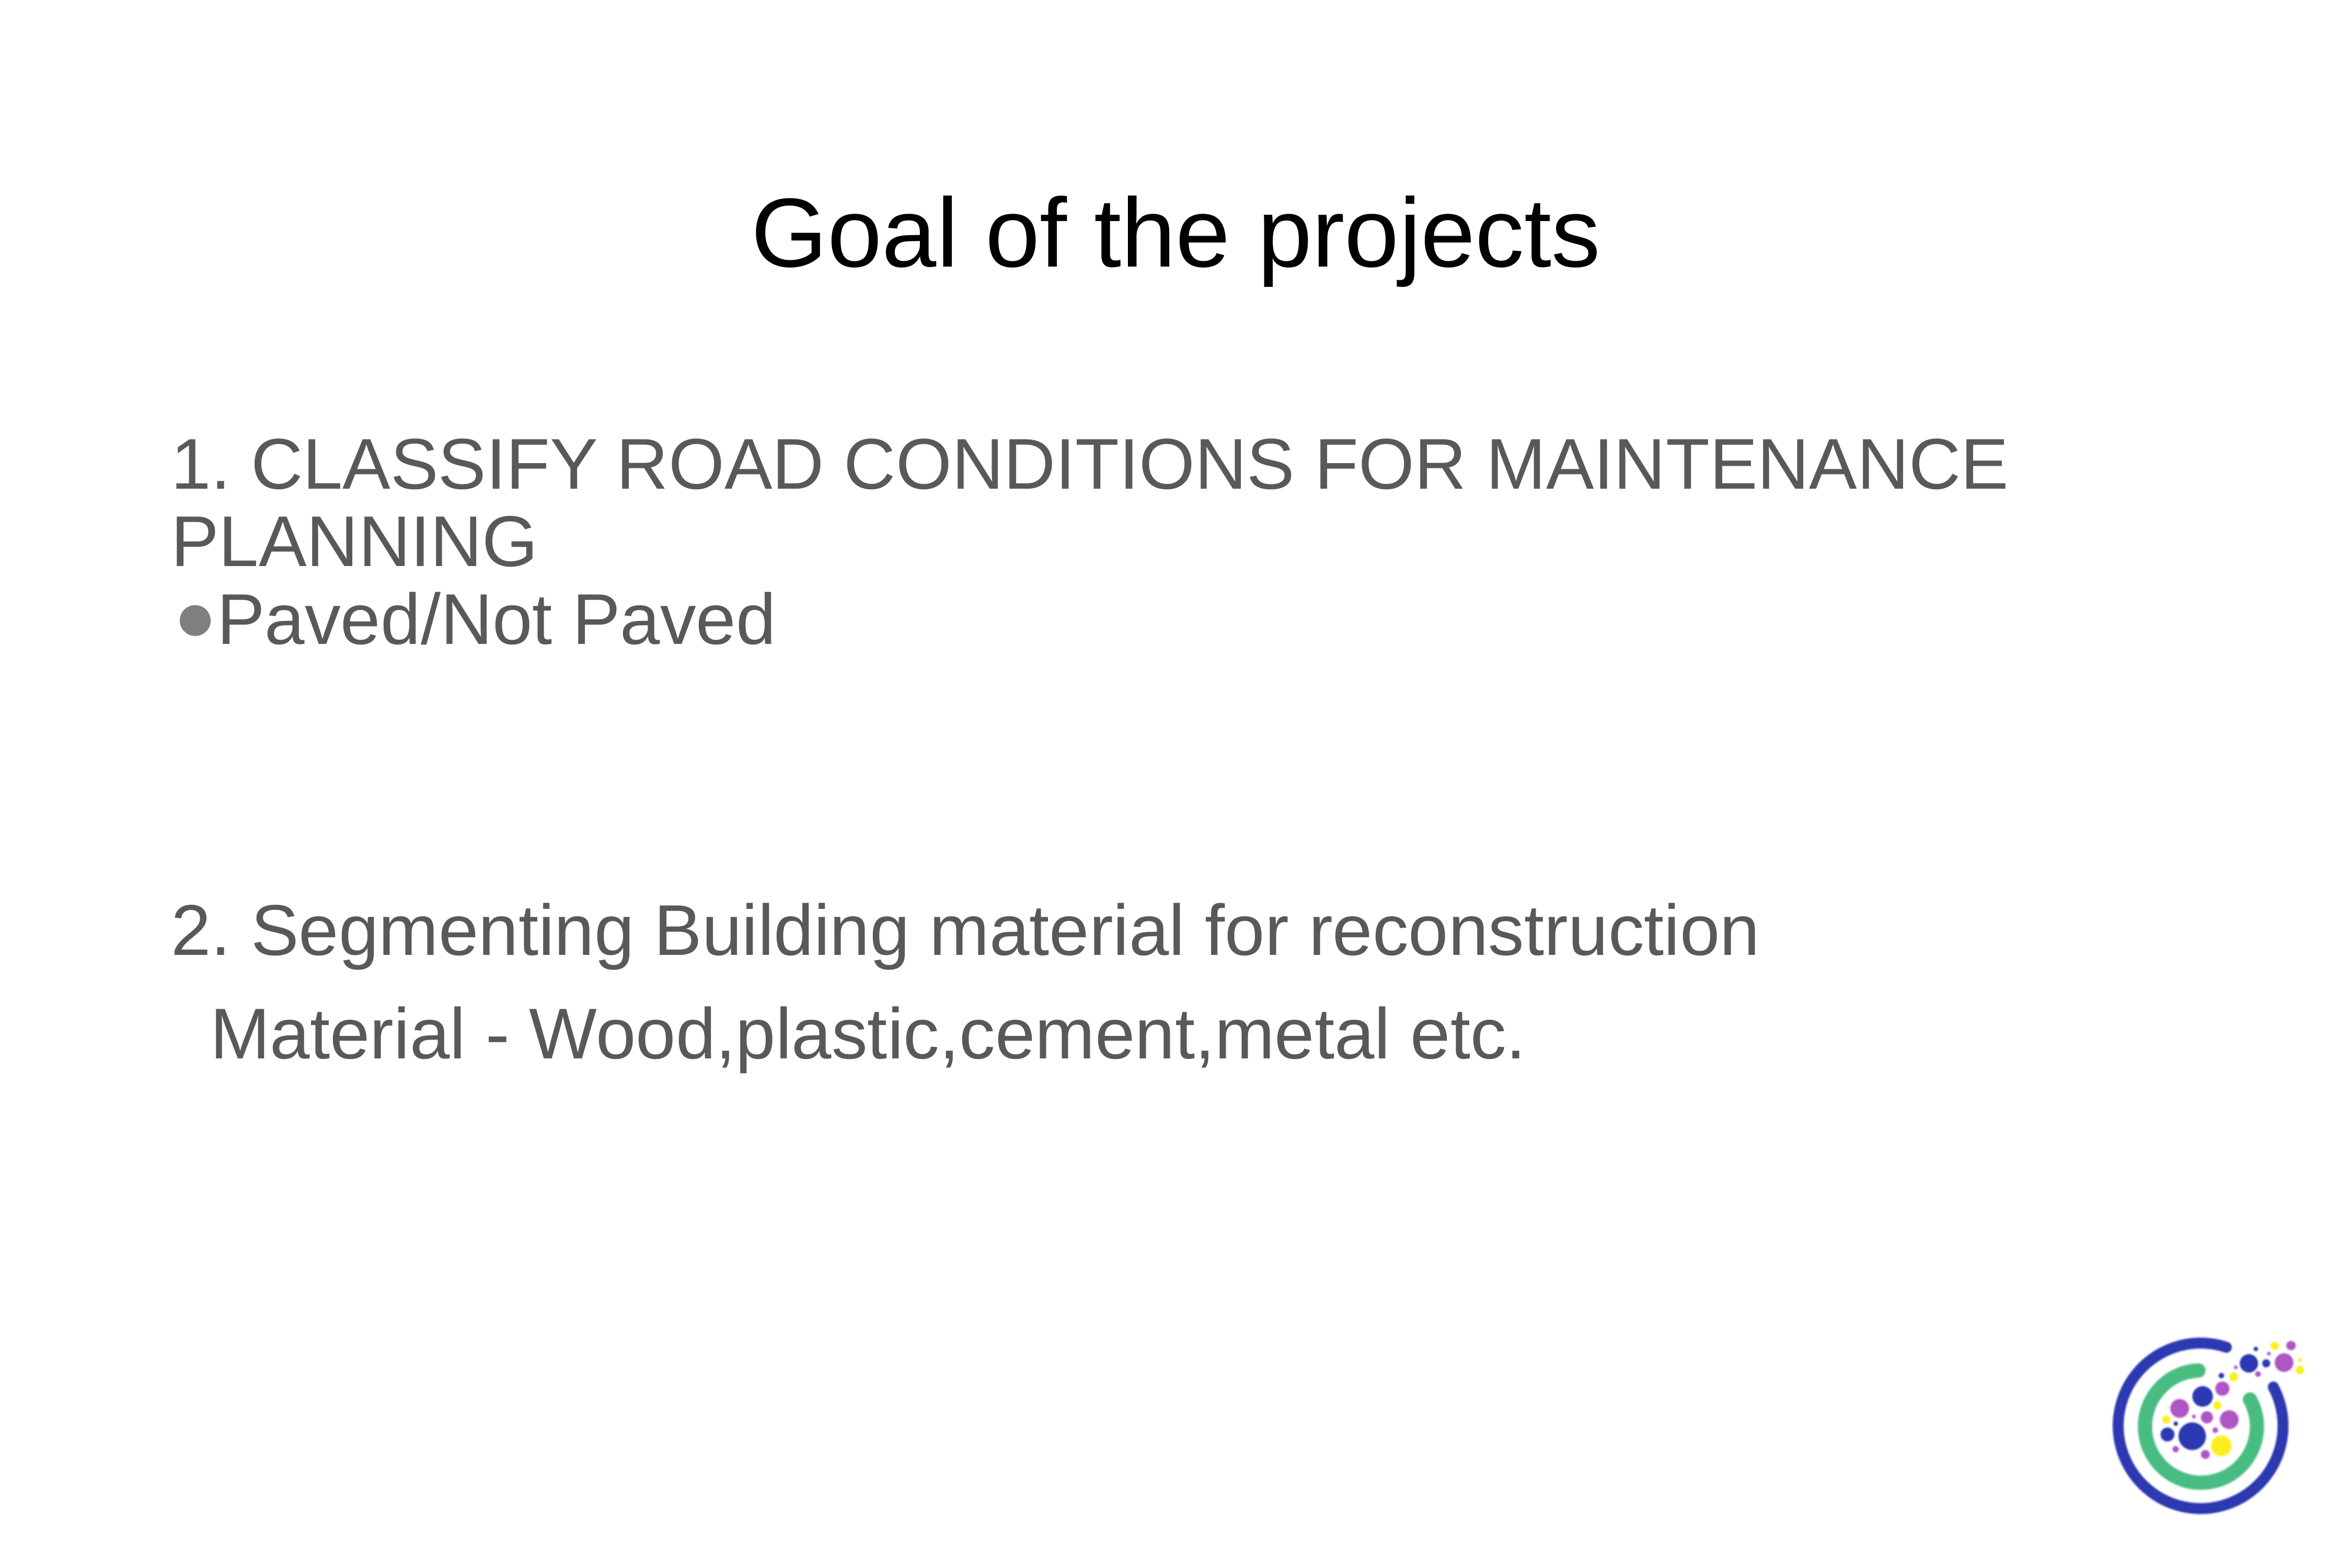

# Goal of the projects
1. CLASSIFY ROAD CONDITIONS FOR MAINTENANCE PLANNING
Paved/Not Paved

2. Segmenting Building material for reconstruction
Material - Wood,plastic,cement,metal etc.